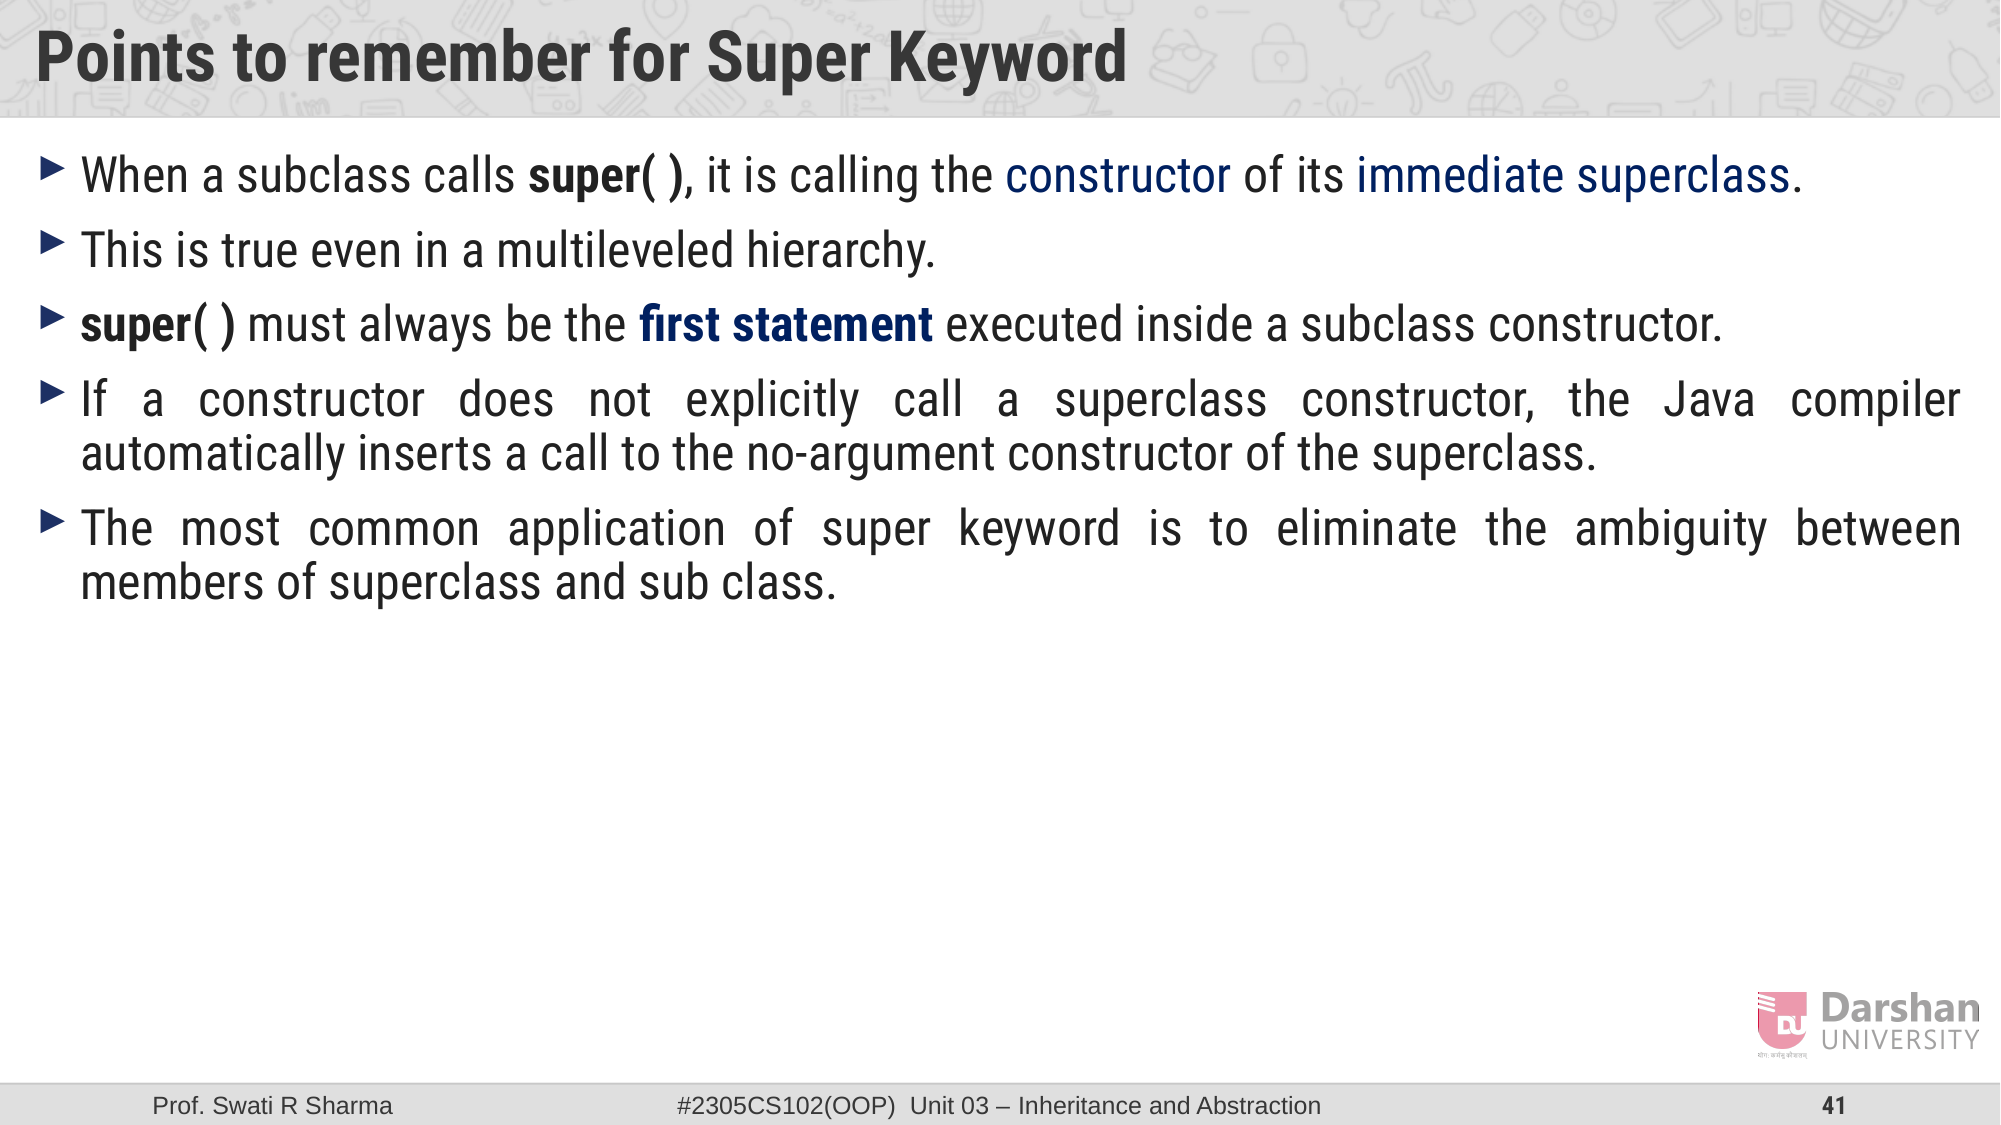

# Points to remember for Super Keyword
When a subclass calls super( ), it is calling the constructor of its immediate superclass.
This is true even in a multileveled hierarchy.
super( ) must always be the first statement executed inside a subclass constructor.
If a constructor does not explicitly call a superclass constructor, the Java compiler automatically inserts a call to the no-argument constructor of the superclass.
The most common application of super keyword is to eliminate the ambiguity between members of superclass and sub class.